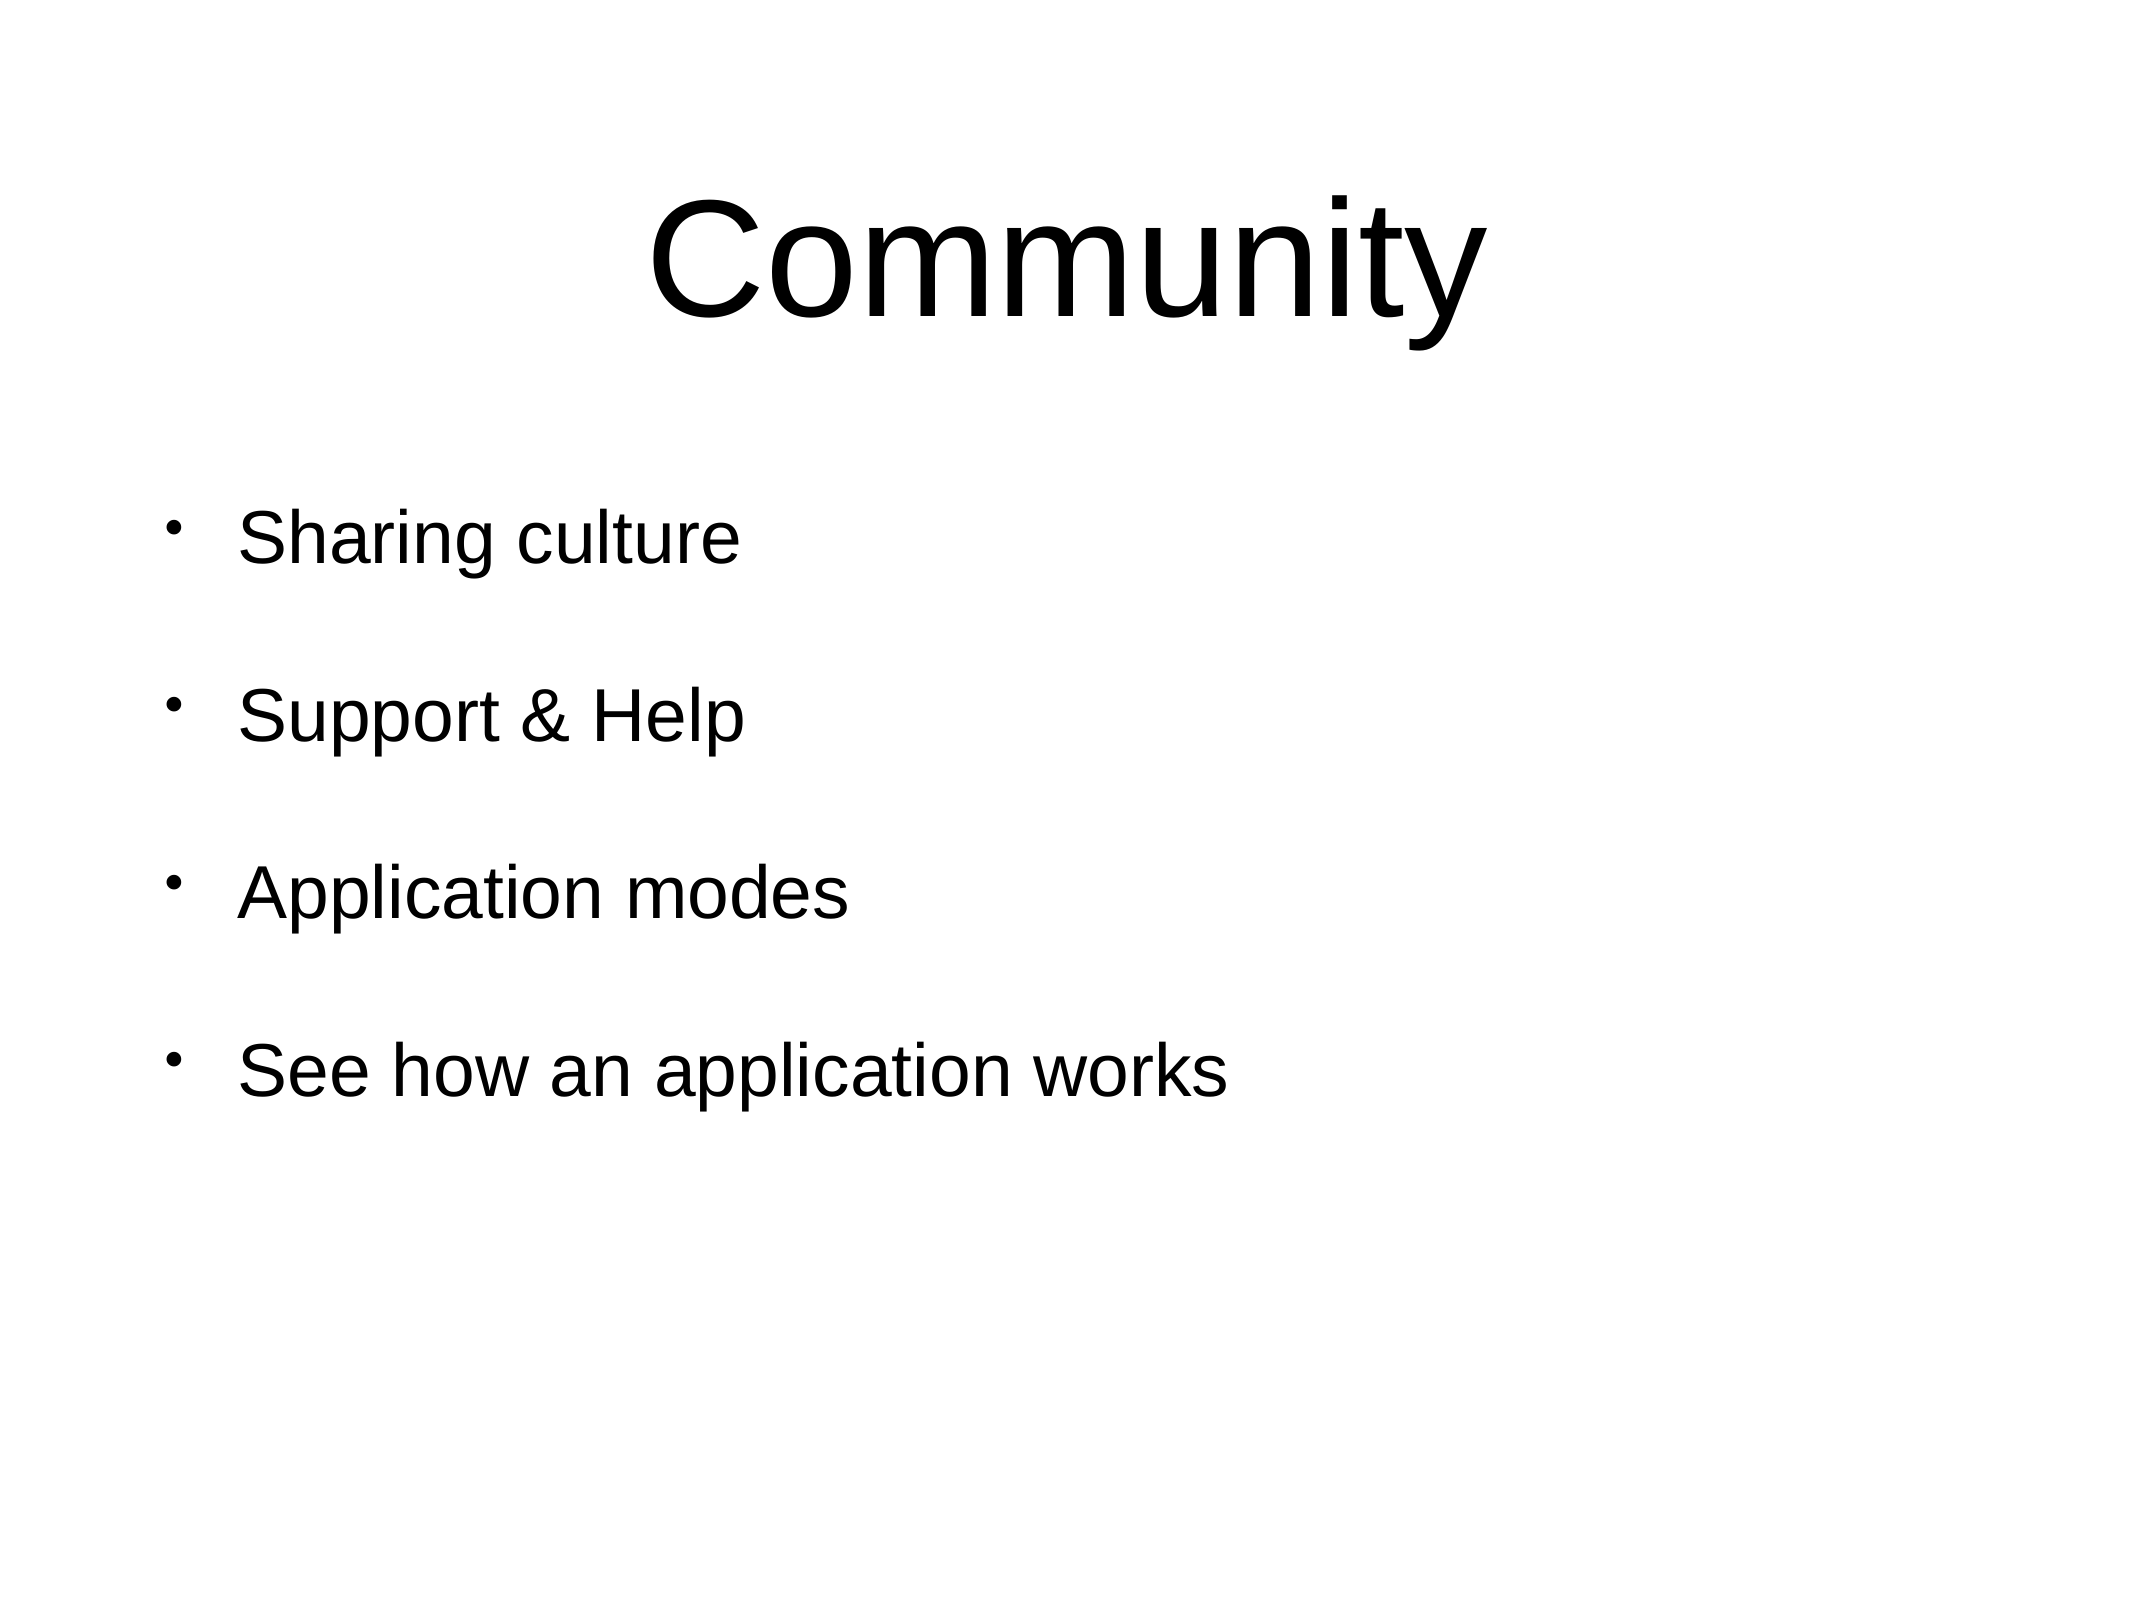

# Community
Sharing culture
Support & Help
Application modes
See how an application works